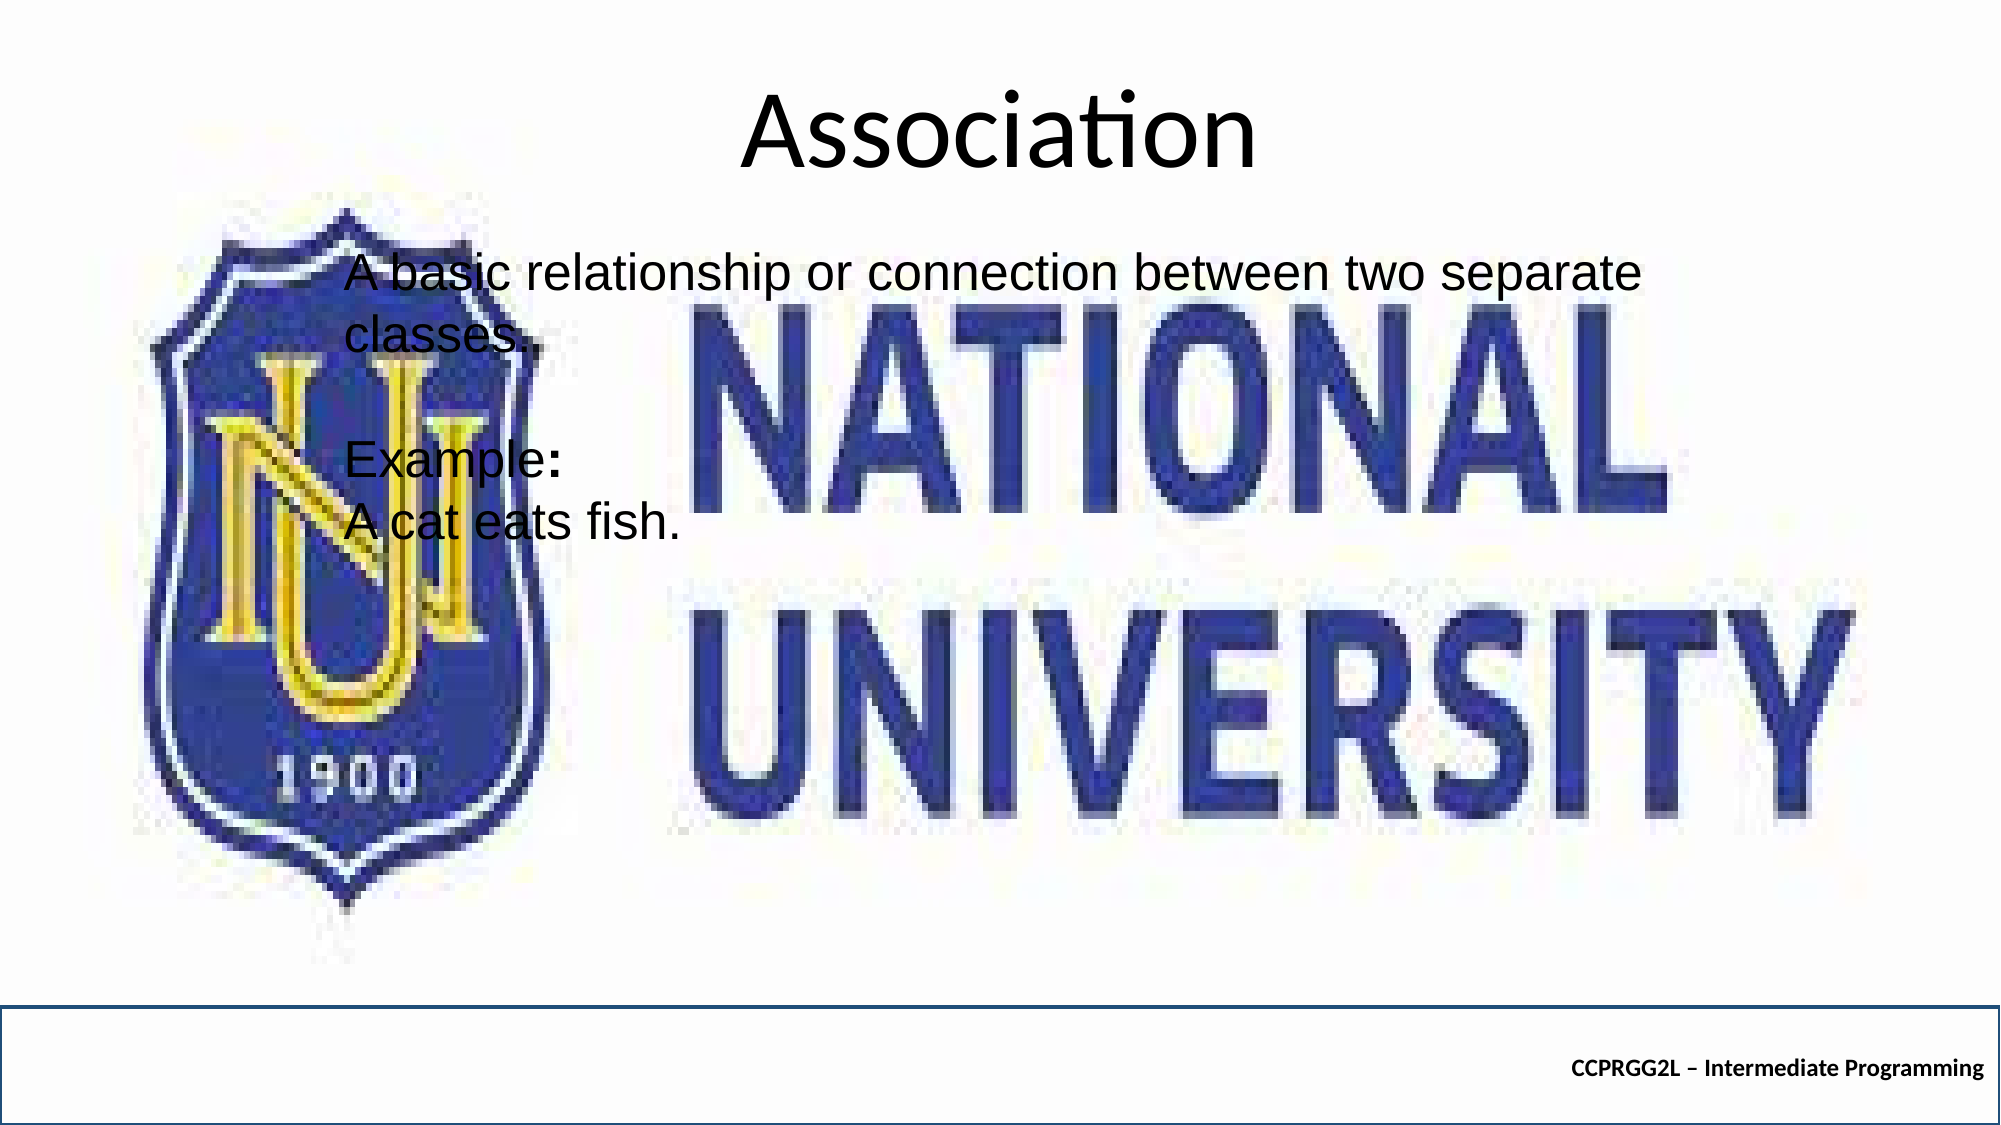

# Association
A basic relationship or connection between two separate classes.

Example:
A cat eats fish.

CCPRGG2L – Intermediate Programming